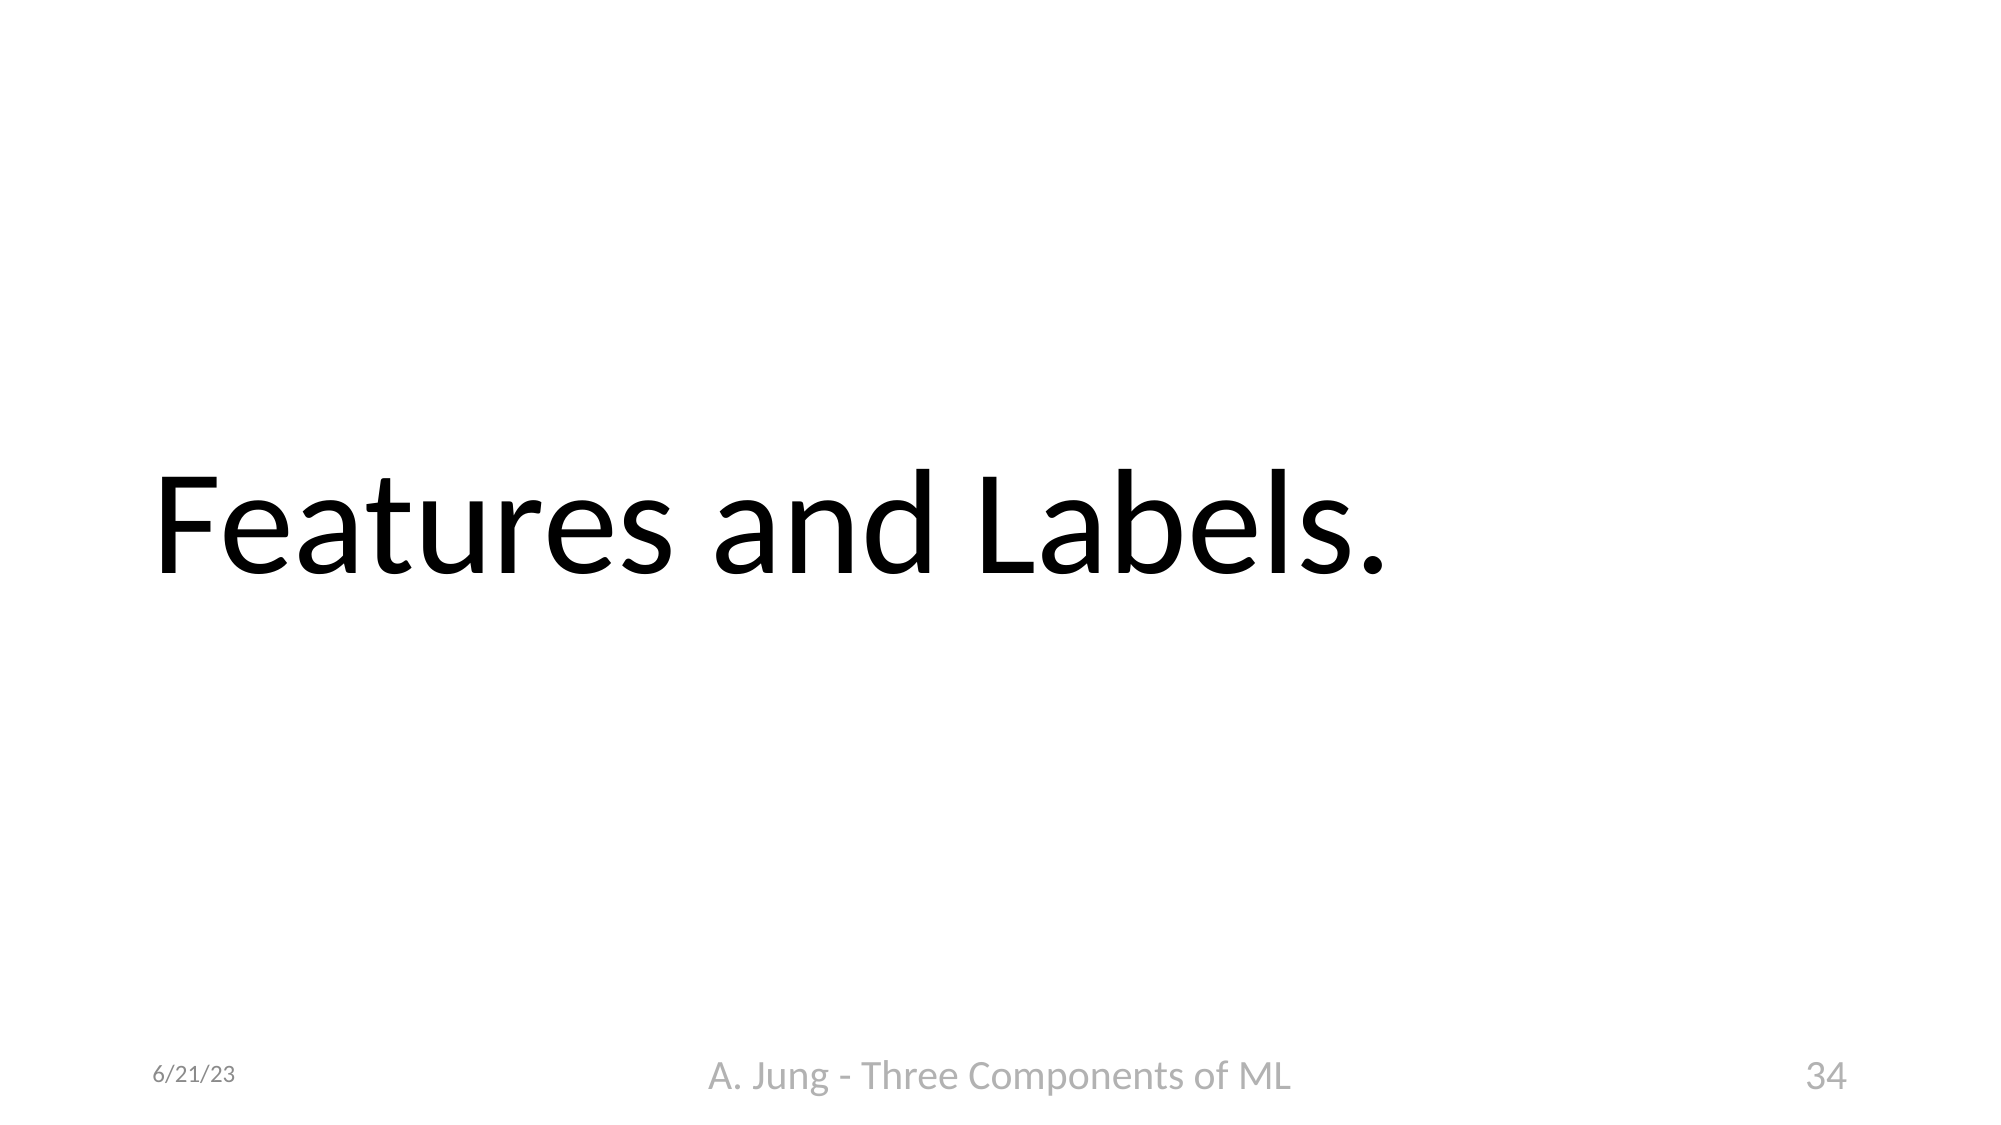

# Features and Labels.
6/21/23
A. Jung - Three Components of ML
34